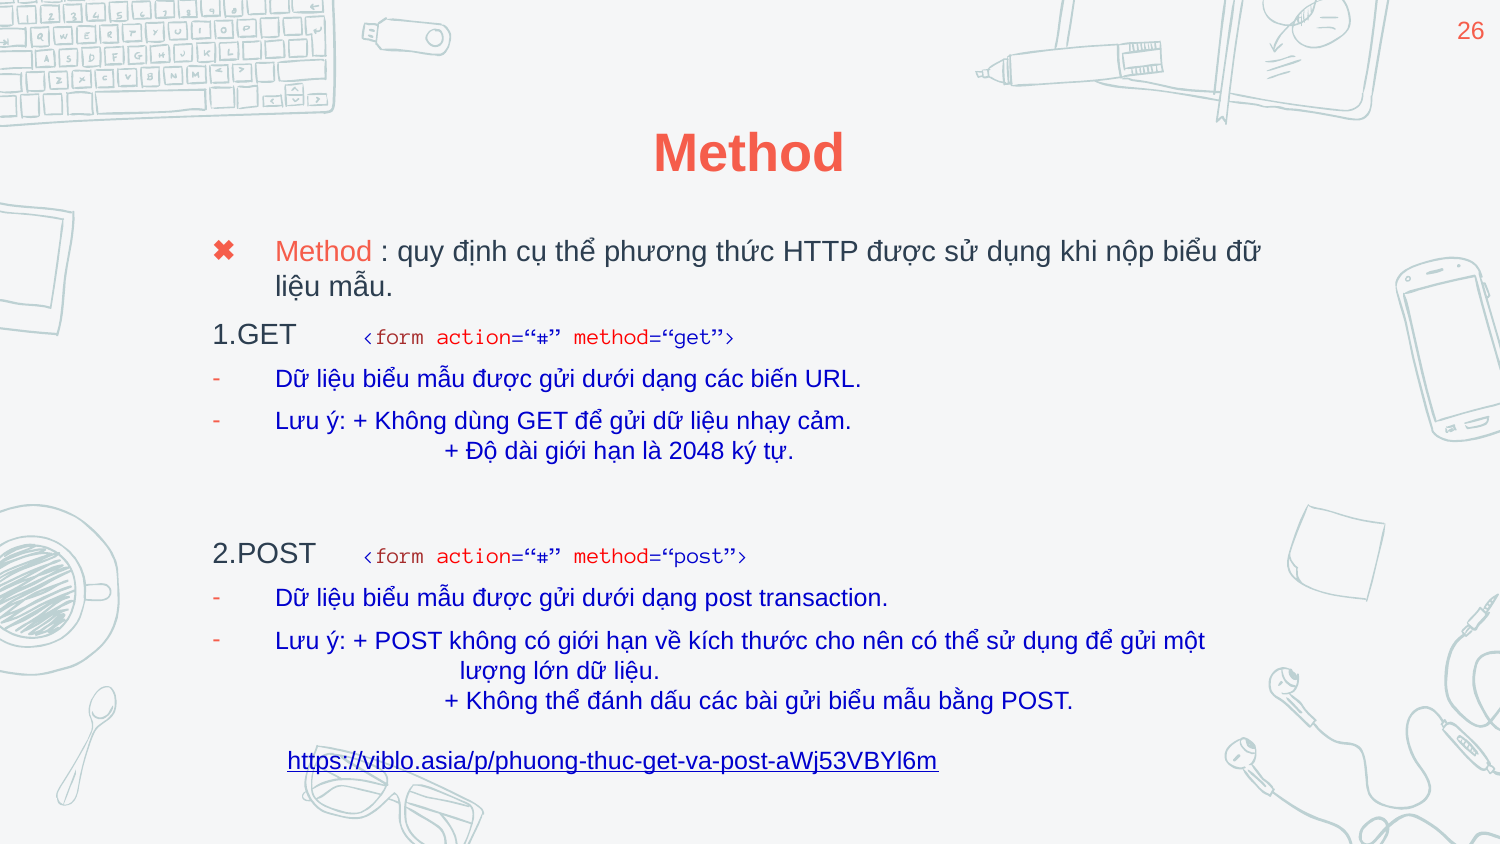

26
# Method
Method : quy định cụ thể phương thức HTTP được sử dụng khi nộp biểu đữ liệu mẫu.
1.GET	<form action=“#” method=“get”>
Dữ liệu biểu mẫu được gửi dưới dạng các biến URL.
Lưu ý: + Không dùng GET để gửi dữ liệu nhạy cảm.
	 + Độ dài giới hạn là 2048 ký tự.

2.POST 	<form action=“#” method=“post”>
Dữ liệu biểu mẫu được gửi dưới dạng post transaction.
Lưu ý: + POST không có giới hạn về kích thước cho nên có thể sử dụng để gửi một 	     lượng lớn dữ liệu.
	 + Không thể đánh dấu các bài gửi biểu mẫu bằng POST.

https://viblo.asia/p/phuong-thuc-get-va-post-aWj53VBYl6m